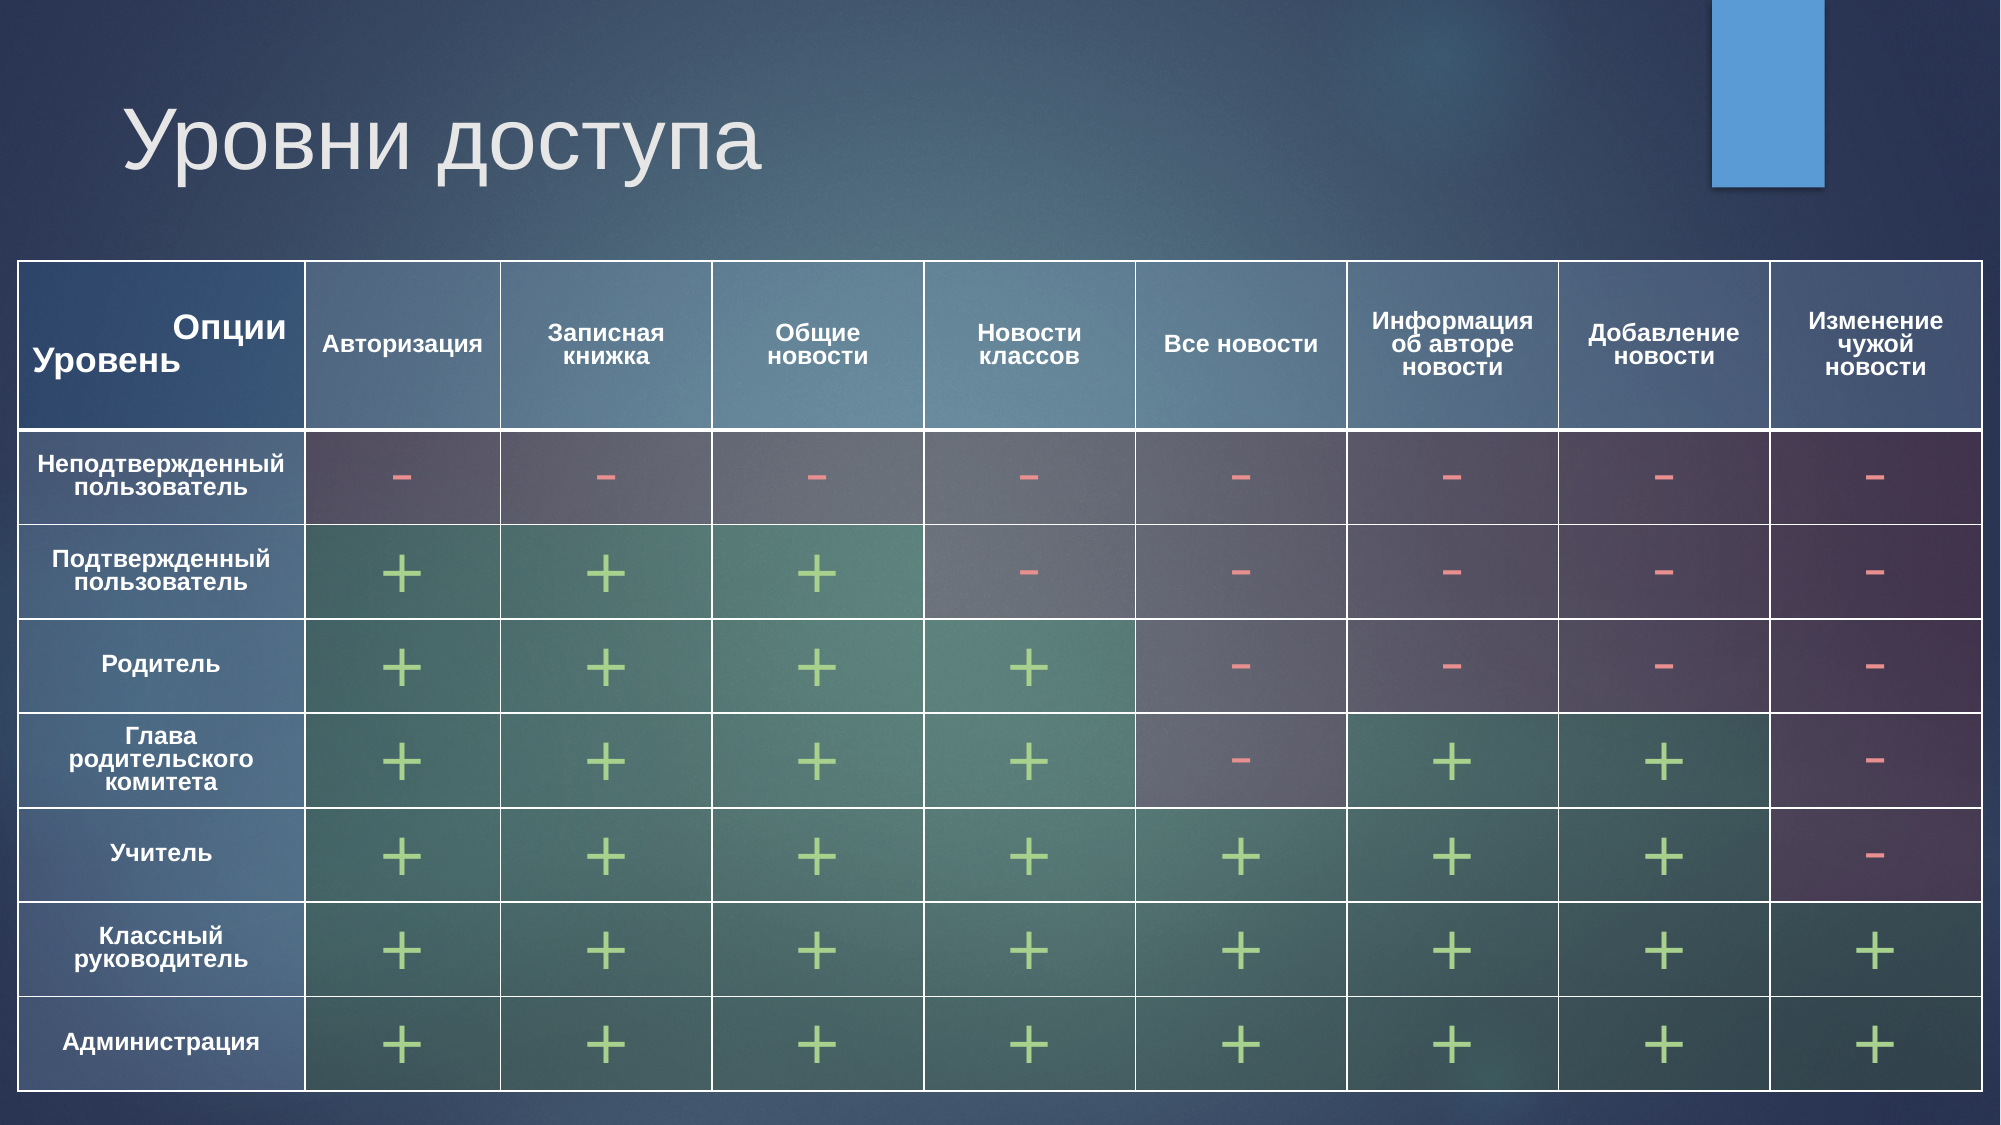

# Уровни доступа
| Опции Уровень | Авторизация | Записная книжка | Общие новости | Новости классов | Все новости | Информация об авторе новости | Добавление новости | Изменение чужой новости |
| --- | --- | --- | --- | --- | --- | --- | --- | --- |
| Неподтвержденный пользователь | - | - | - | - | - | - | - | - |
| Подтвержденный пользователь | + | + | + | - | - | - | - | - |
| Родитель | + | + | + | + | - | - | - | - |
| Глава родительского комитета | + | + | + | + | - | + | + | - |
| Учитель | + | + | + | + | + | + | + | - |
| Классный руководитель | + | + | + | + | + | + | + | + |
| Администрация | + | + | + | + | + | + | + | + |